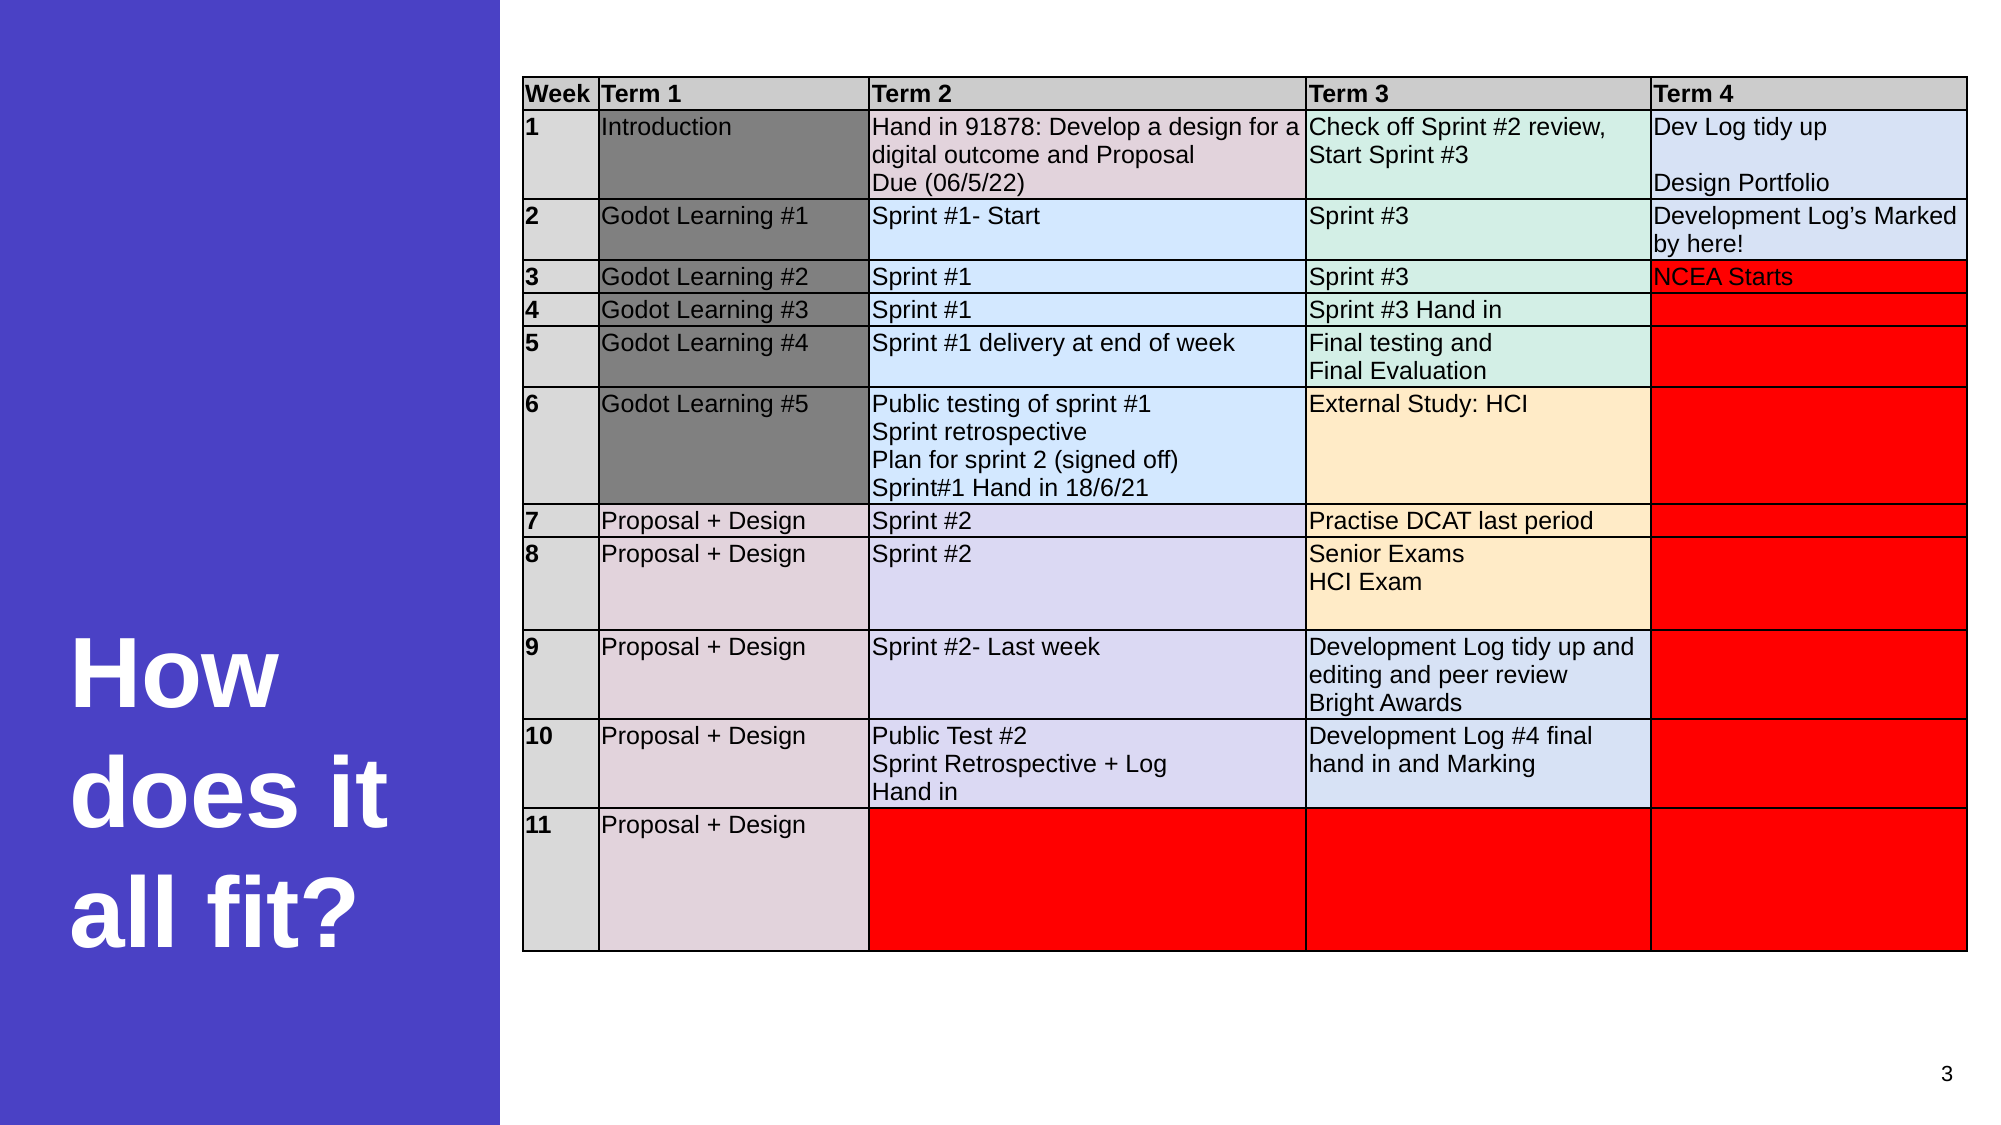

| Week | Term 1 | Term 2 | Term 3 | Term 4 |
| --- | --- | --- | --- | --- |
| 1 | Introduction | Hand in 91878: Develop a design for a digital outcome and Proposal Due (06/5/22) | Check off Sprint #2 review, Start Sprint #3 | Dev Log tidy up Design Portfolio |
| 2 | Godot Learning #1 | Sprint #1- Start | Sprint #3 | Development Log’s Marked by here! |
| 3 | Godot Learning #2 | Sprint #1 | Sprint #3 | NCEA Starts |
| 4 | Godot Learning #3 | Sprint #1 | Sprint #3 Hand in |  |
| 5 | Godot Learning #4 | Sprint #1 delivery at end of week | Final testing and Final Evaluation |  |
| 6 | Godot Learning #5 | Public testing of sprint #1 Sprint retrospective Plan for sprint 2 (signed off) Sprint#1 Hand in 18/6/21 | External Study: HCI |  |
| 7 | Proposal + Design | Sprint #2 | Practise DCAT last period |  |
| 8 | Proposal + Design | Sprint #2 | Senior Exams HCI Exam |  |
| 9 | Proposal + Design | Sprint #2- Last week | Development Log tidy up and editing and peer review Bright Awards |  |
| 10 | Proposal + Design | Public Test #2 Sprint Retrospective + Log Hand in | Development Log #4 final hand in and Marking |  |
| 11 | Proposal + Design |  |  |  |
# How does it all fit?
3